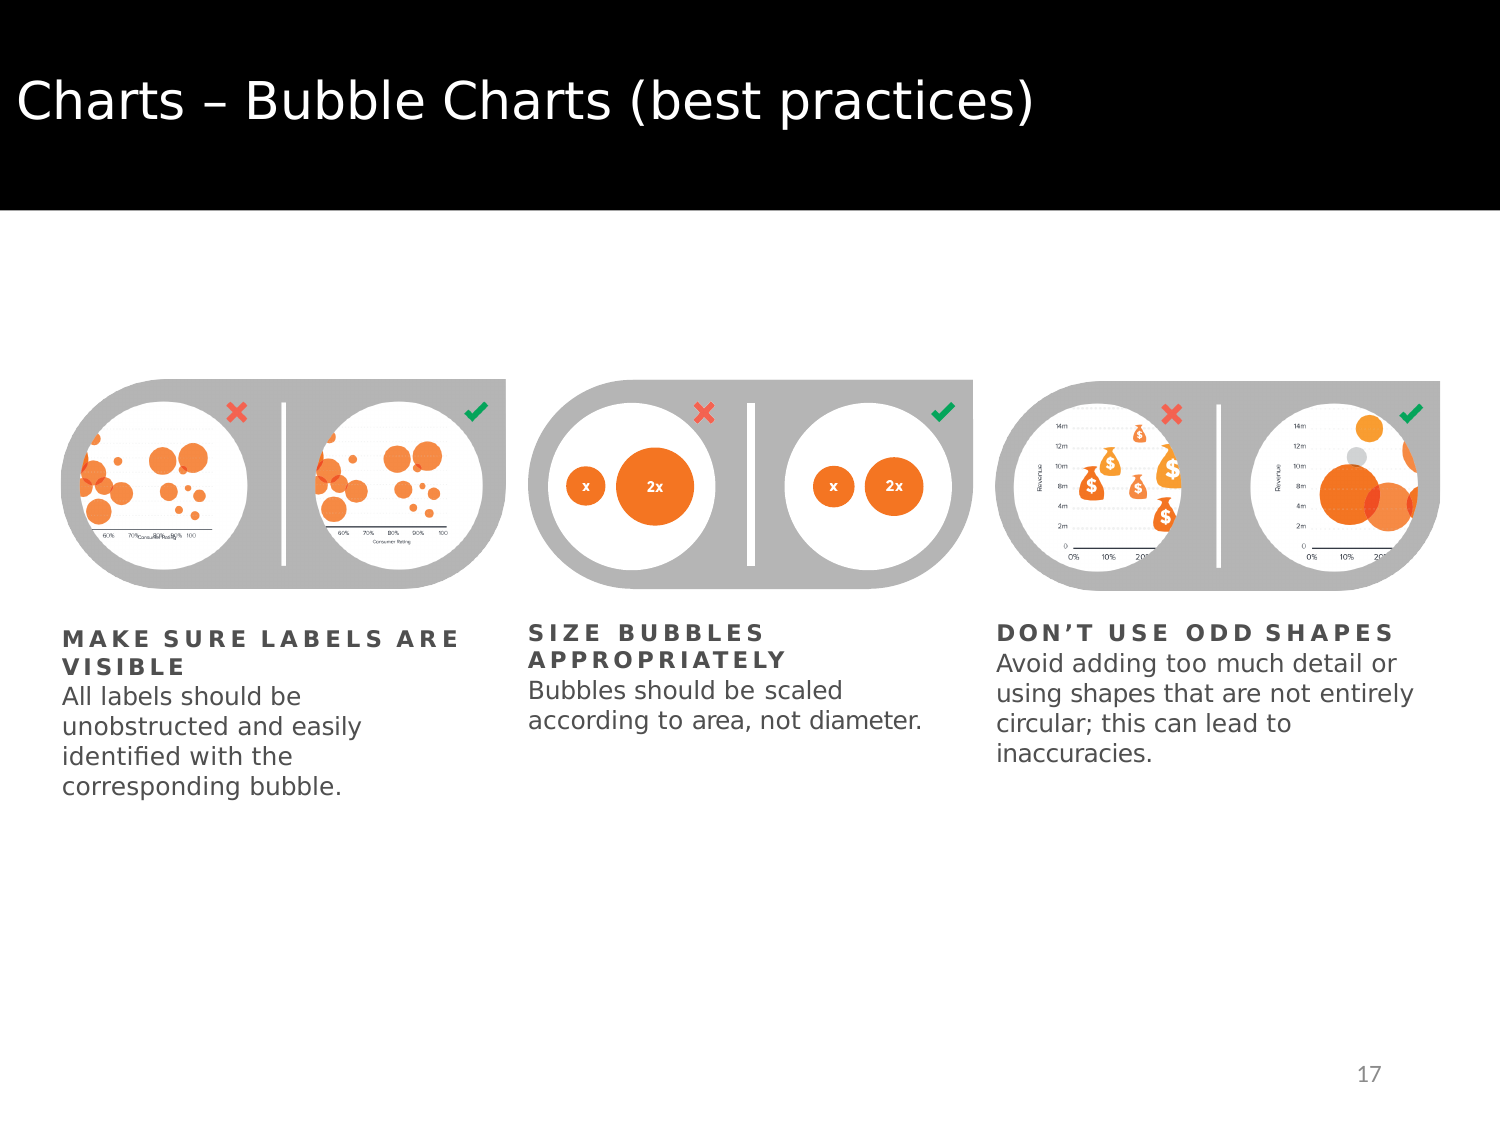

# Charts – Bubble Charts (best practices)

SIZE BUBBLES APPROPRIATELY
Bubbles should be scaled according to area, not diameter.
DON’T USE ODD SHAPES
Avoid adding too much detail or using shapes that are not entirely circular; this can lead to  inaccuracies.
MAKE SURE LABELS ARE VISIBLE
All labels should be unobstructed and easily  identified with the corresponding bubble.
17